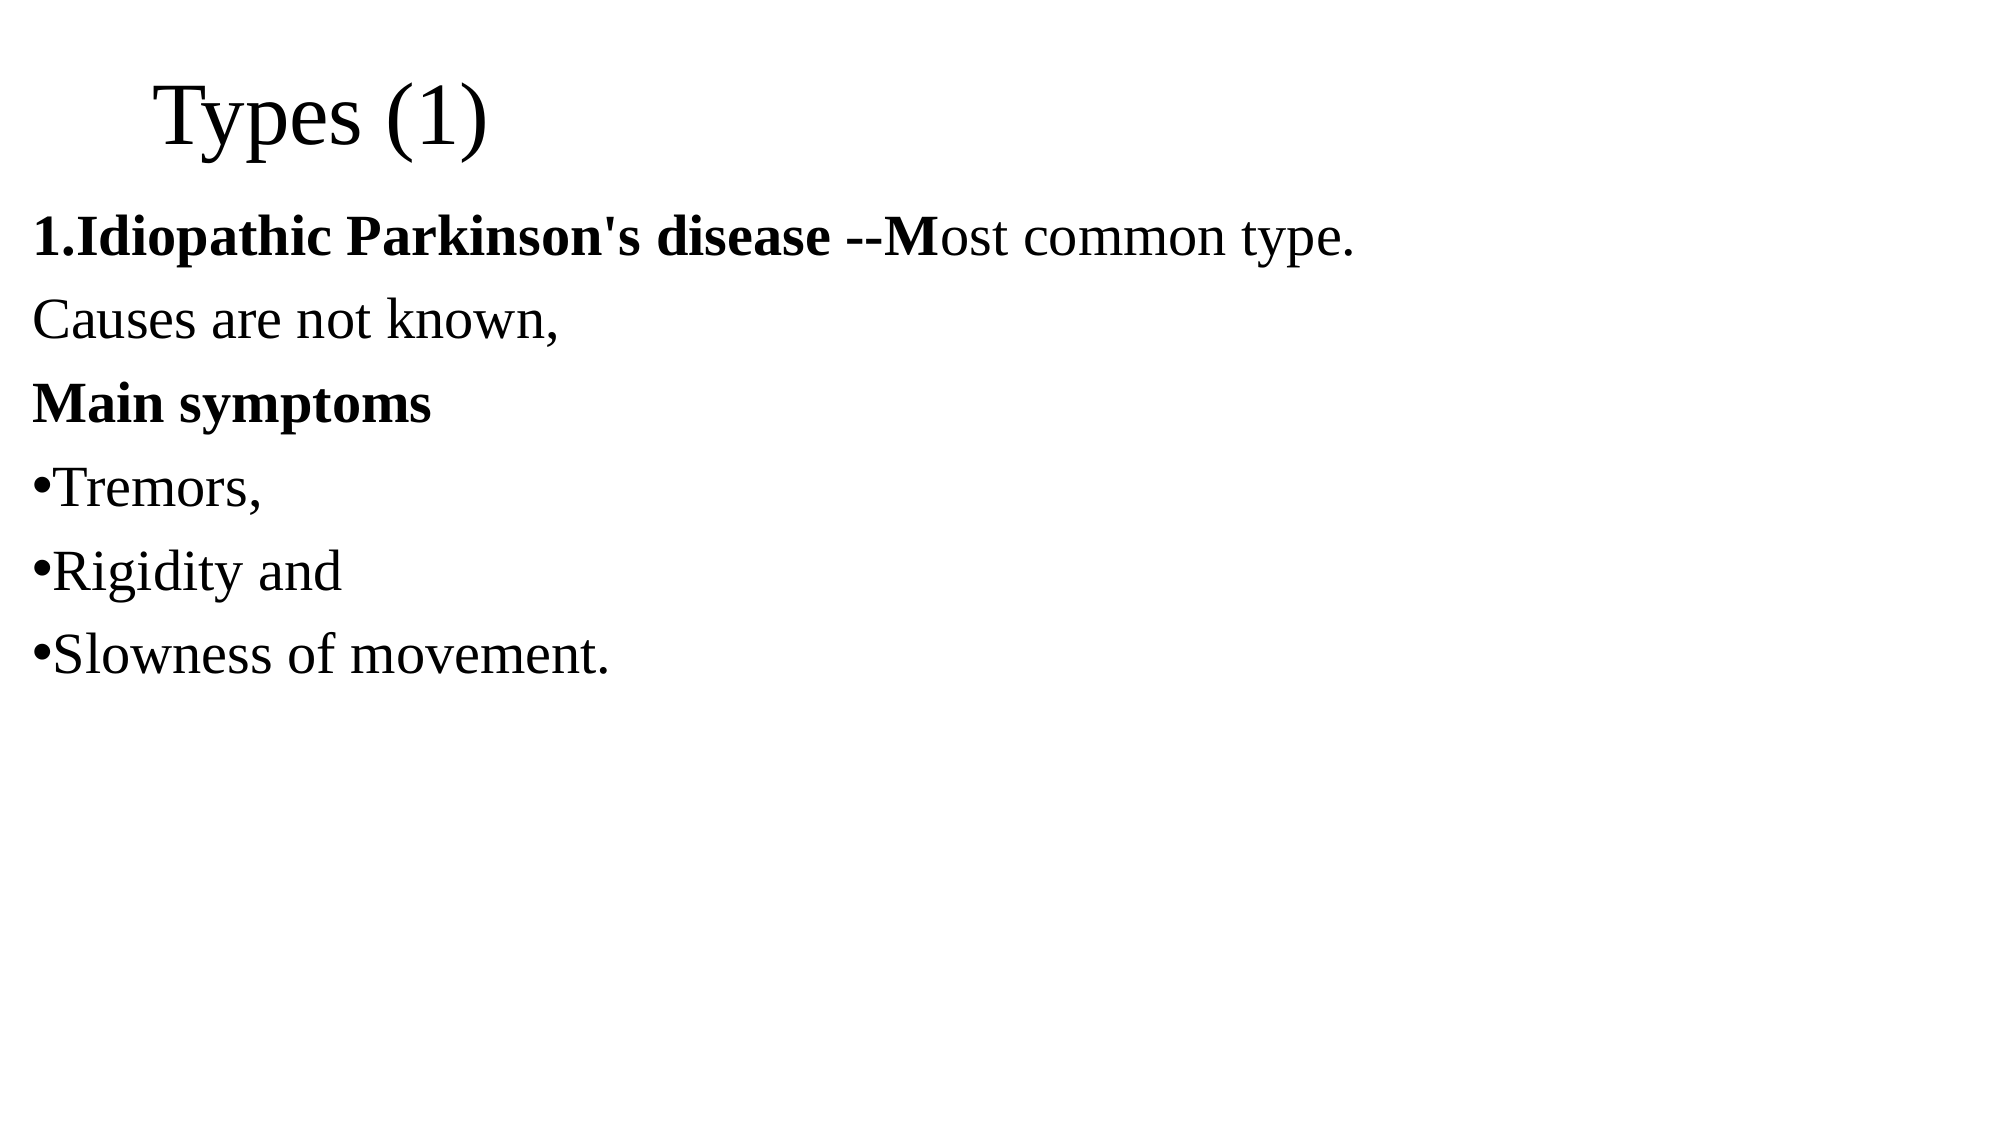

# Types (1)
1.Idiopathic Parkinson's disease --Most common type.
Causes are not known,
Main symptoms
Tremors,
Rigidity and
Slowness of movement.